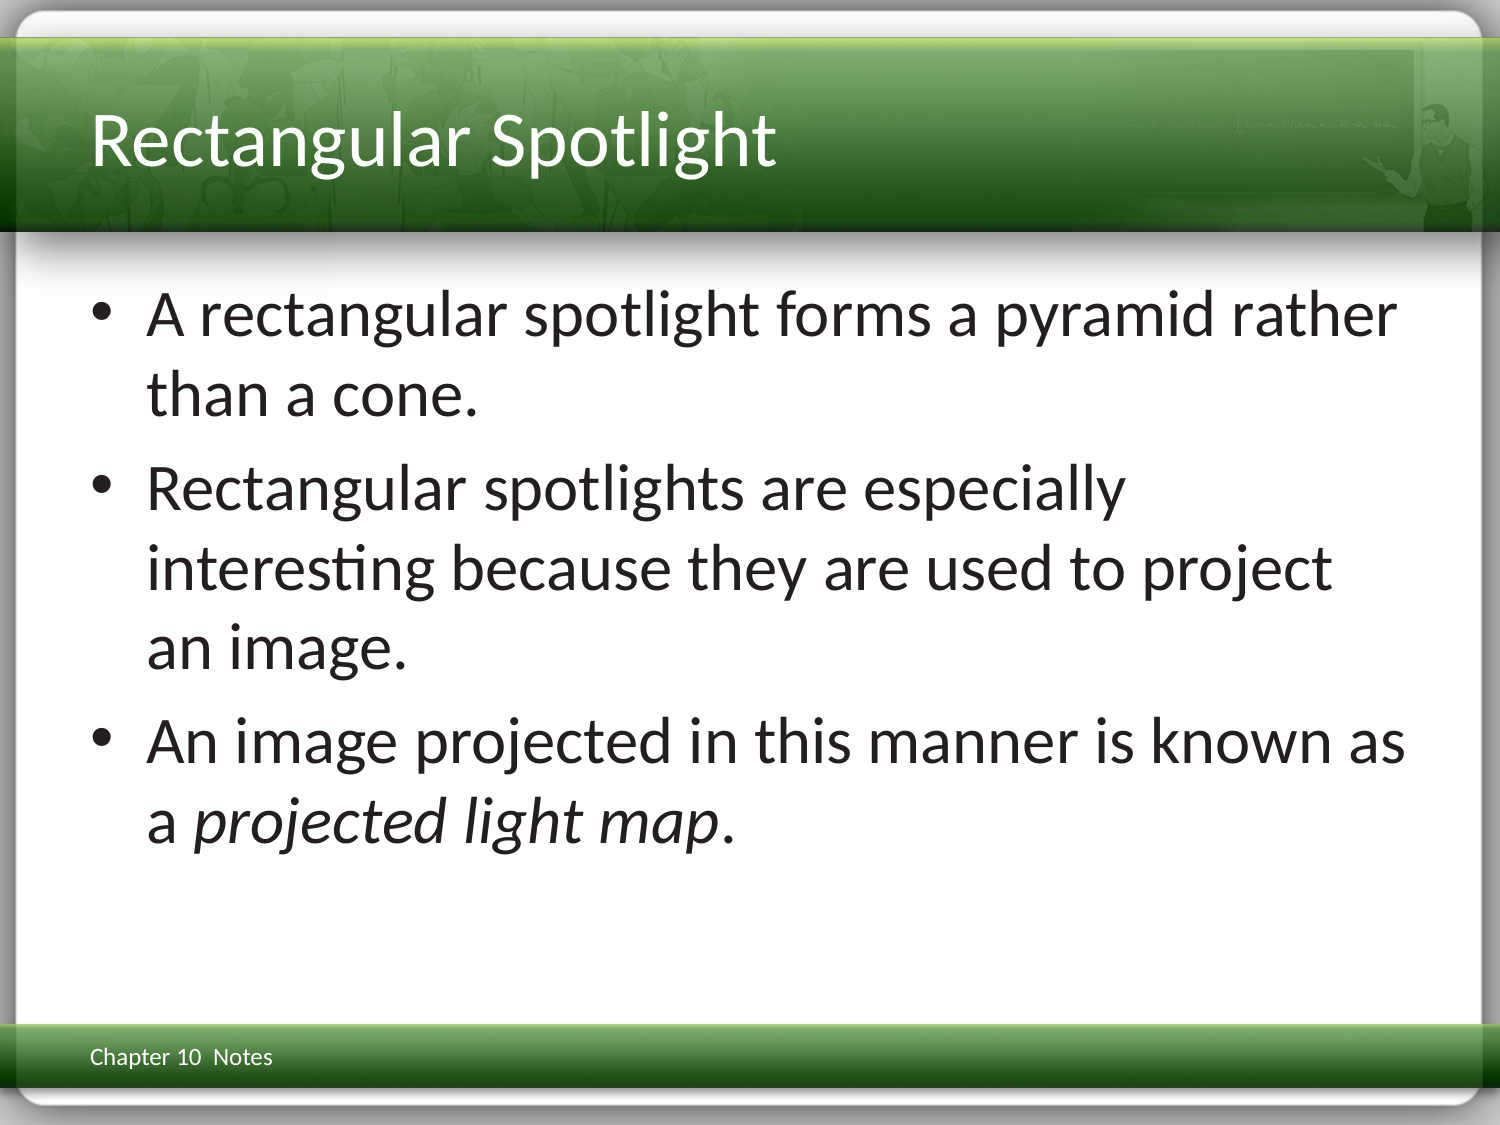

# Rectangular Spotlight
A rectangular spotlight forms a pyramid rather than a cone.
Rectangular spotlights are especially interesting because they are used to project an image.
An image projected in this manner is known as a projected light map.
Chapter 10  Notes
3D Math Primer for Graphics & Game Dev
191